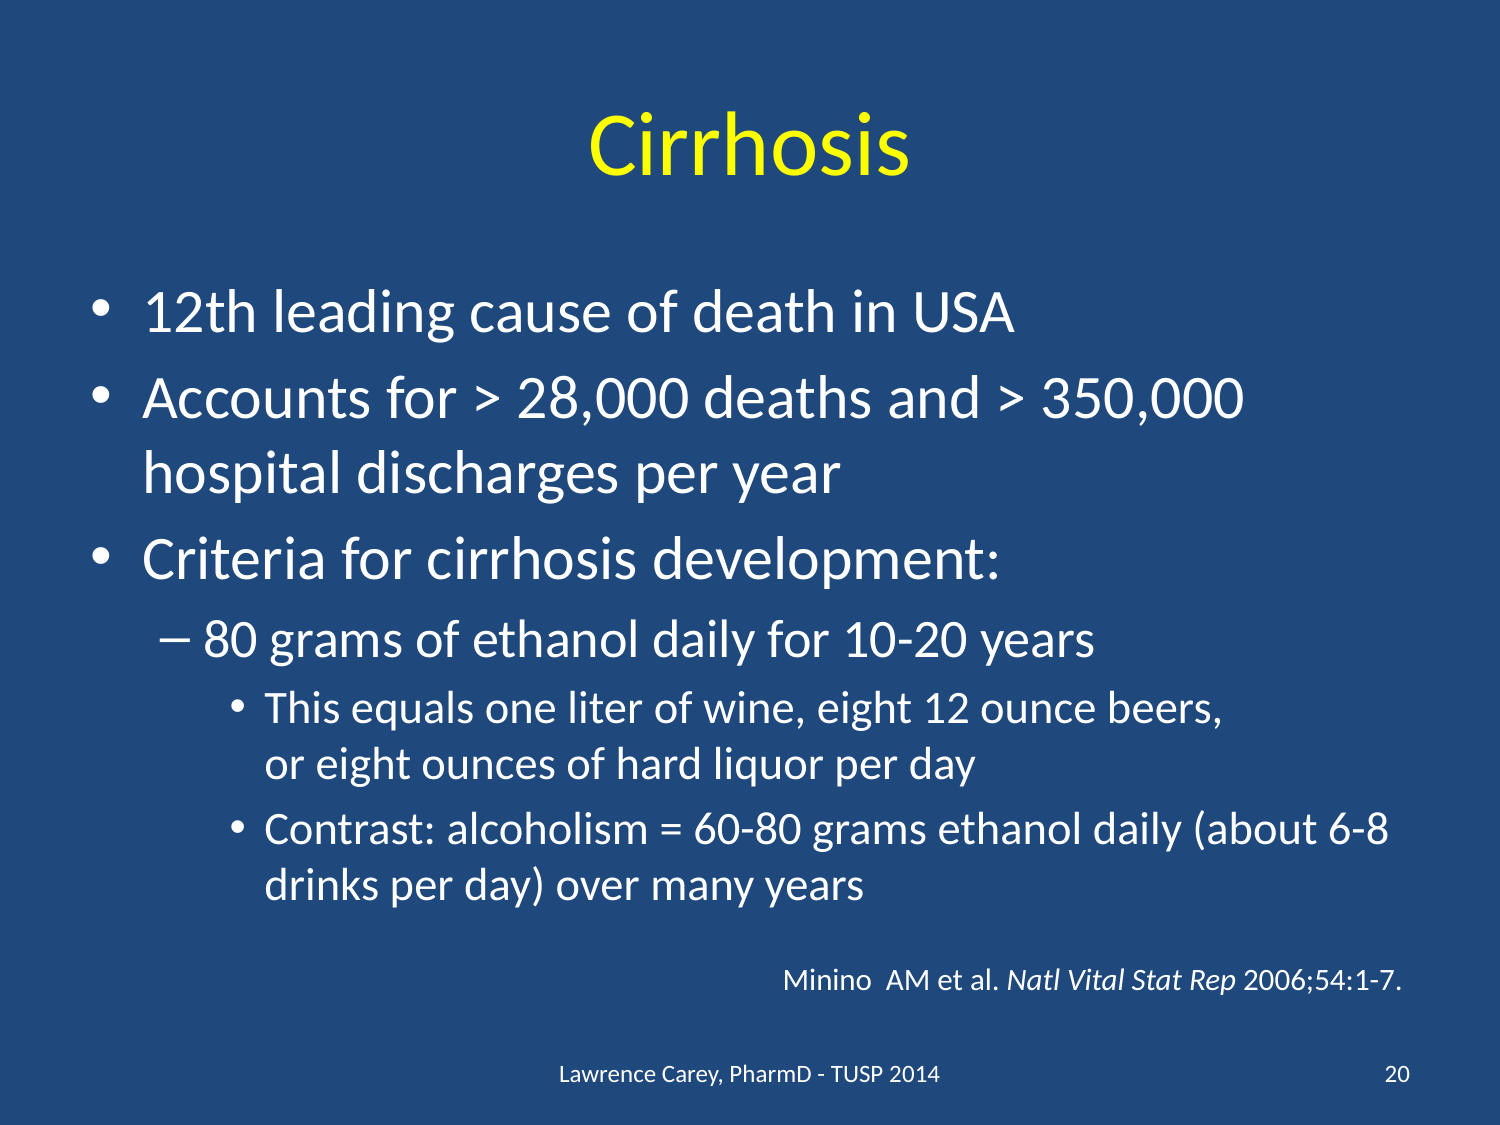

# Cirrhosis
12th leading cause of death in USA
Accounts for > 28,000 deaths and > 350,000 hospital discharges per year
Criteria for cirrhosis development:
80 grams of ethanol daily for 10-20 years
This equals one liter of wine, eight 12 ounce beers,               or eight ounces of hard liquor per day
Contrast: alcoholism = 60-80 grams ethanol daily (about 6-8 drinks per day) over many years

Minino  AM et al. Natl Vital Stat Rep 2006;54:1-7.
Lawrence Carey, PharmD - TUSP 2014
20